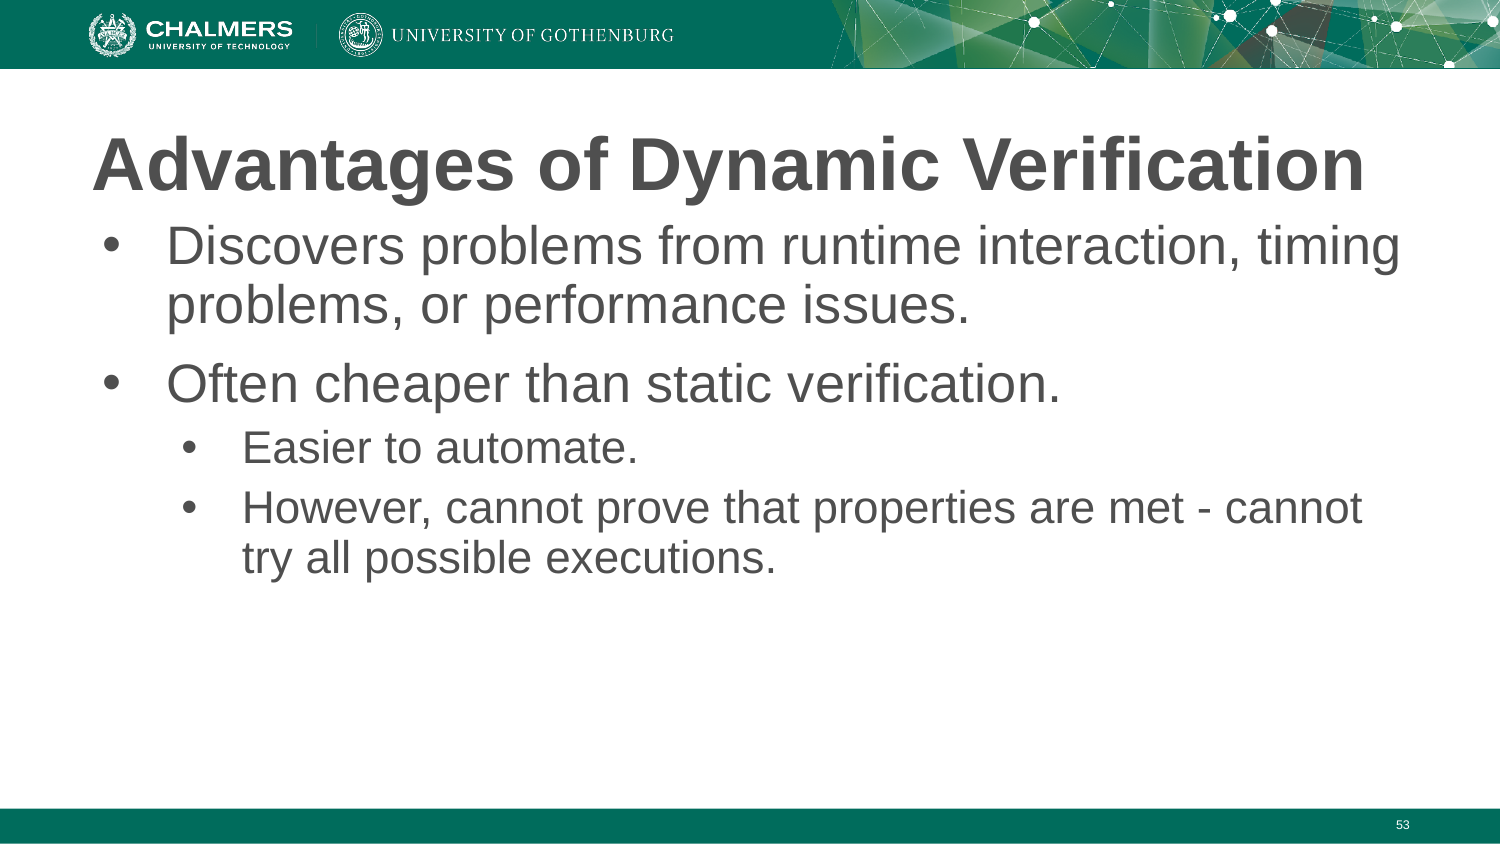

# Advantages of Dynamic Verification
Discovers problems from runtime interaction, timing problems, or performance issues.
Often cheaper than static verification.
Easier to automate.
However, cannot prove that properties are met - cannot try all possible executions.
53